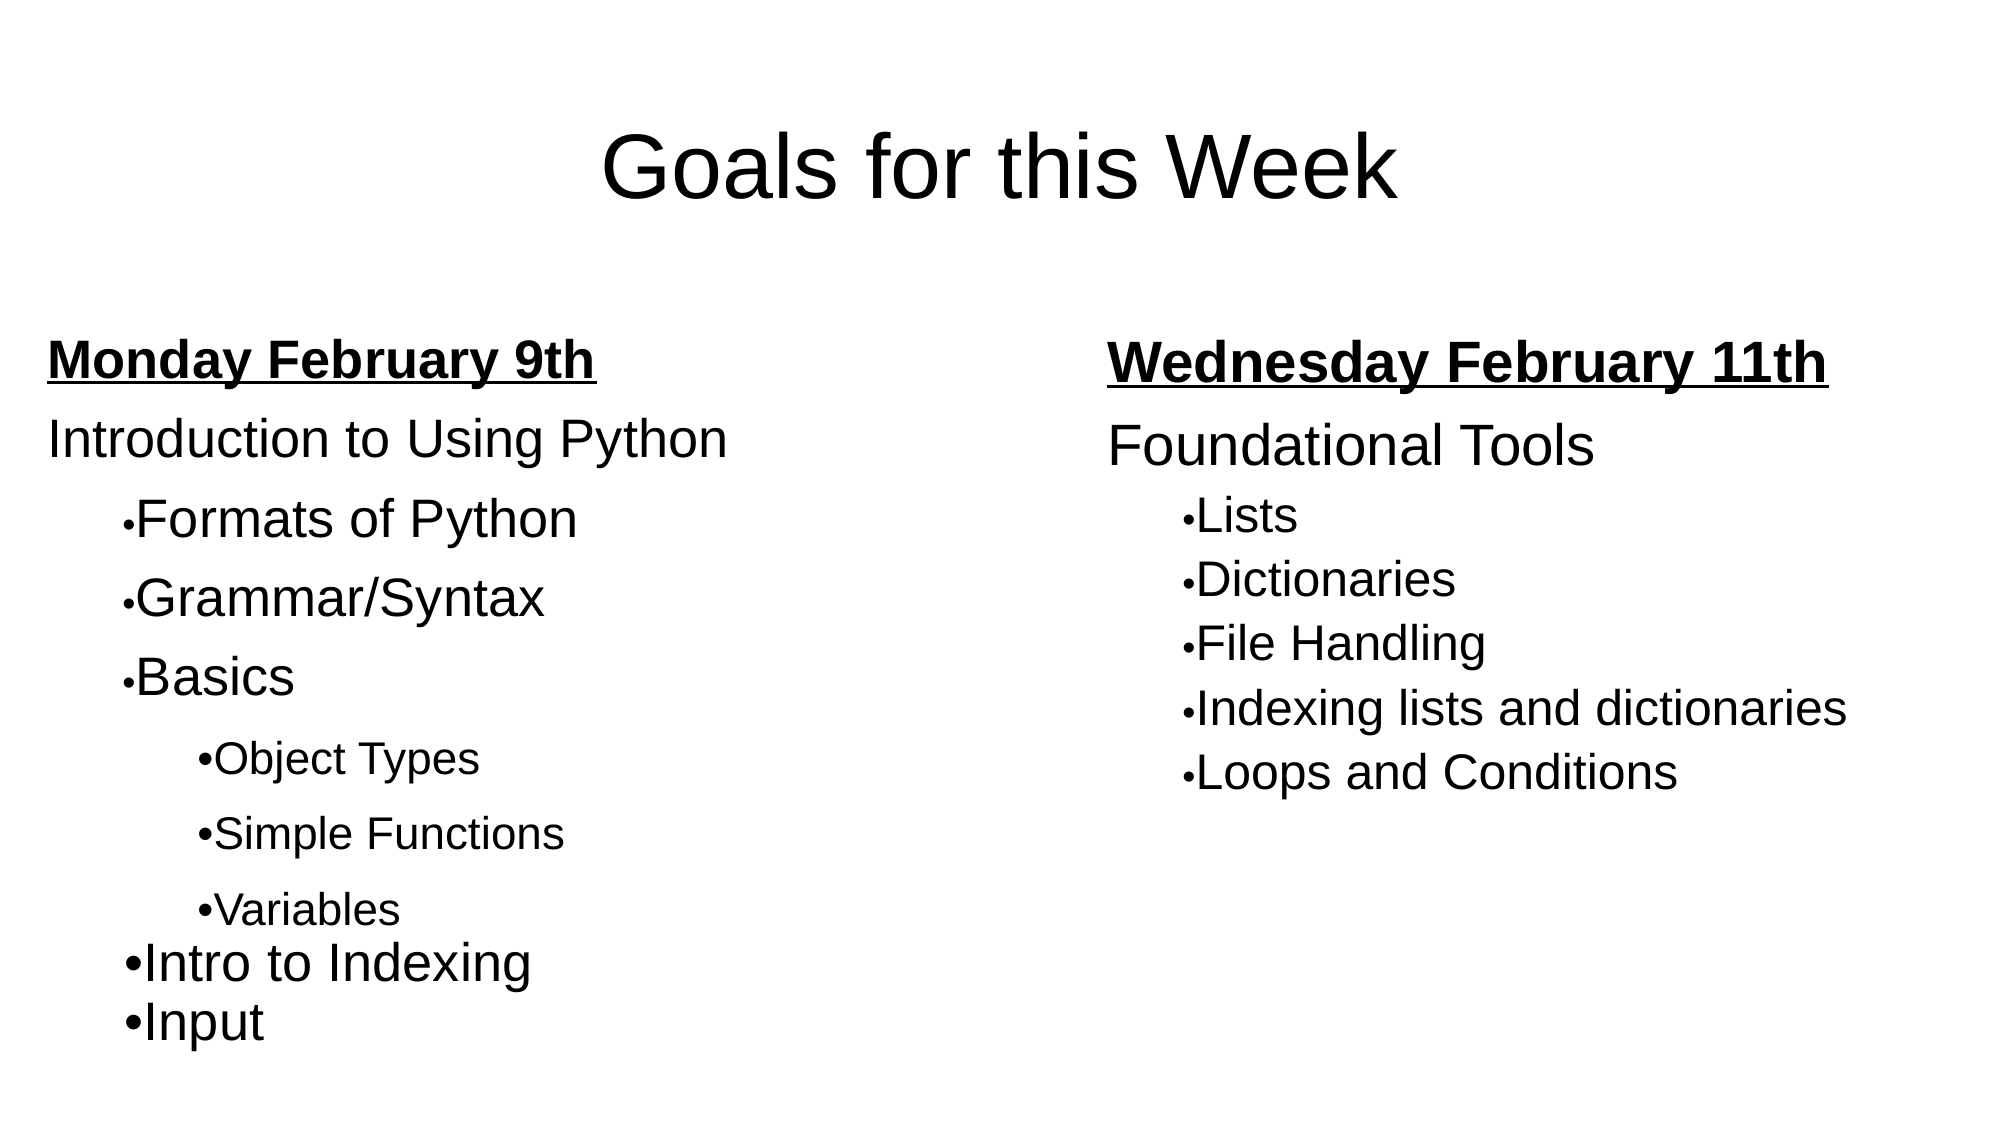

# Goals for this Week
Monday February 9th
Introduction to Using Python
•Formats of Python
•Grammar/Syntax
•Basics
•Object Types
•Simple Functions
•Variables
•Intro to Indexing
•Input
Wednesday February 11th
Foundational Tools
•Lists
•Dictionaries
•File Handling
•Indexing lists and dictionaries
•Loops and Conditions